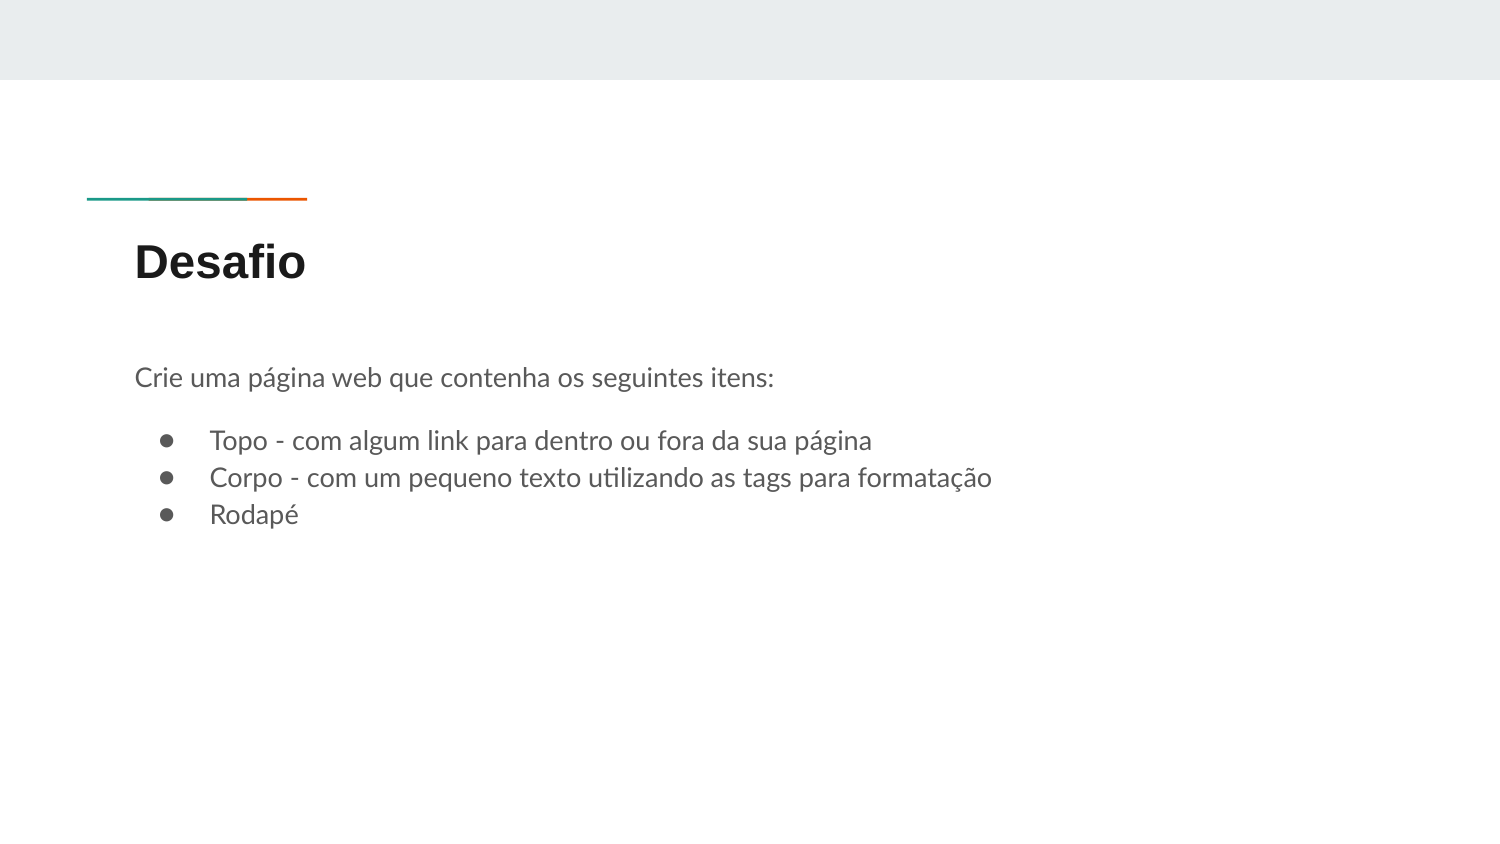

# Desafio
Crie uma página web que contenha os seguintes itens:
Topo - com algum link para dentro ou fora da sua página
Corpo - com um pequeno texto utilizando as tags para formatação
Rodapé